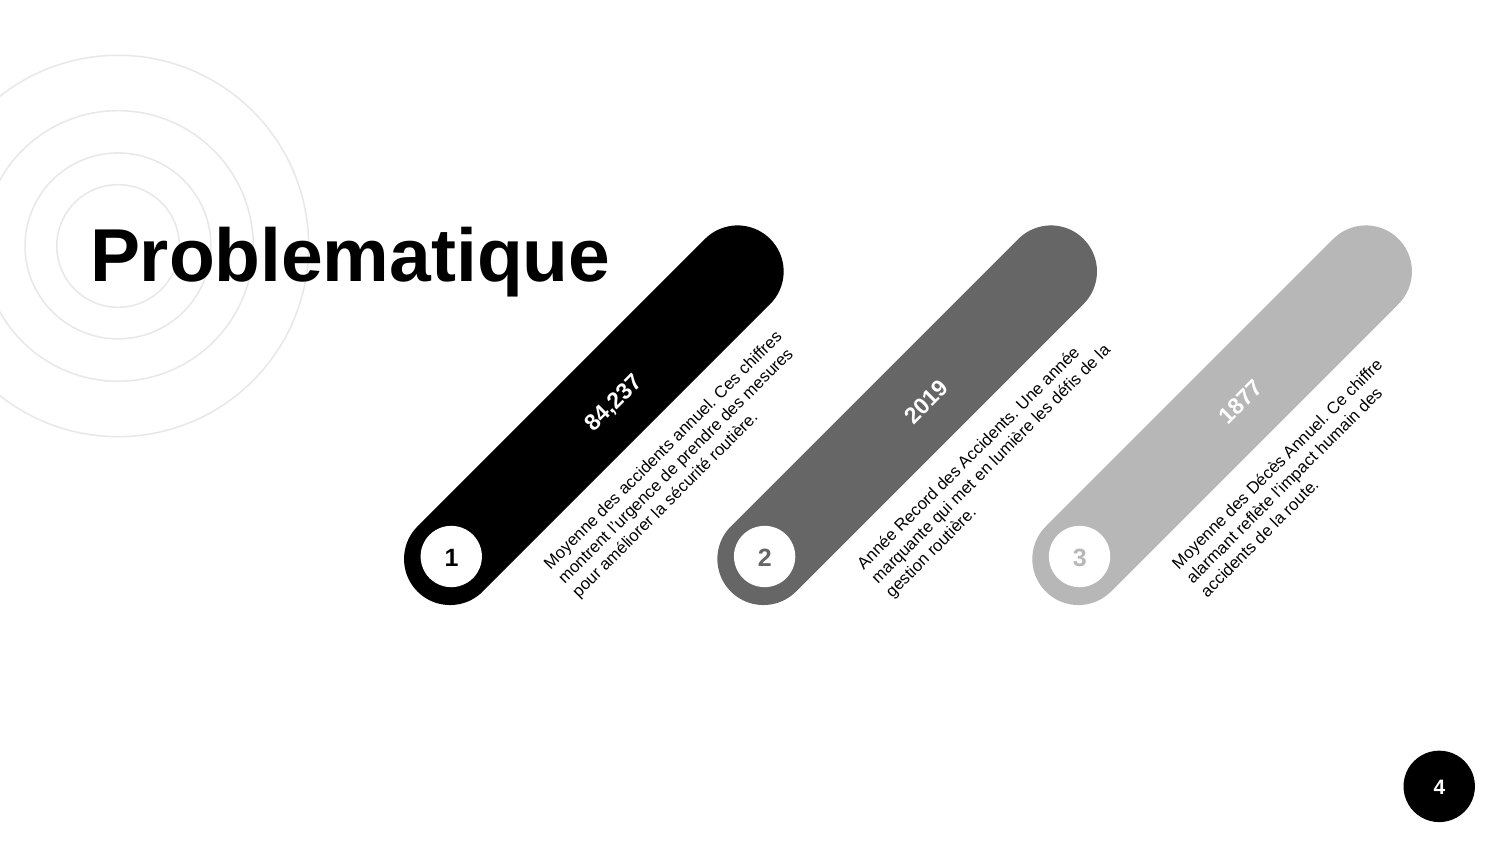

# Problematique

84,237
Moyenne des accidents annuel. Ces chiffres montrent l’urgence de prendre des mesures pour améliorer la sécurité routière.
1

2019
Année Record des Accidents. Une année marquante qui met en lumière les défis de la gestion routière.
2

1877
Moyenne des Décès Annuel. Ce chiffre alarmant reflète l’impact humain des accidents de la route.
3
4